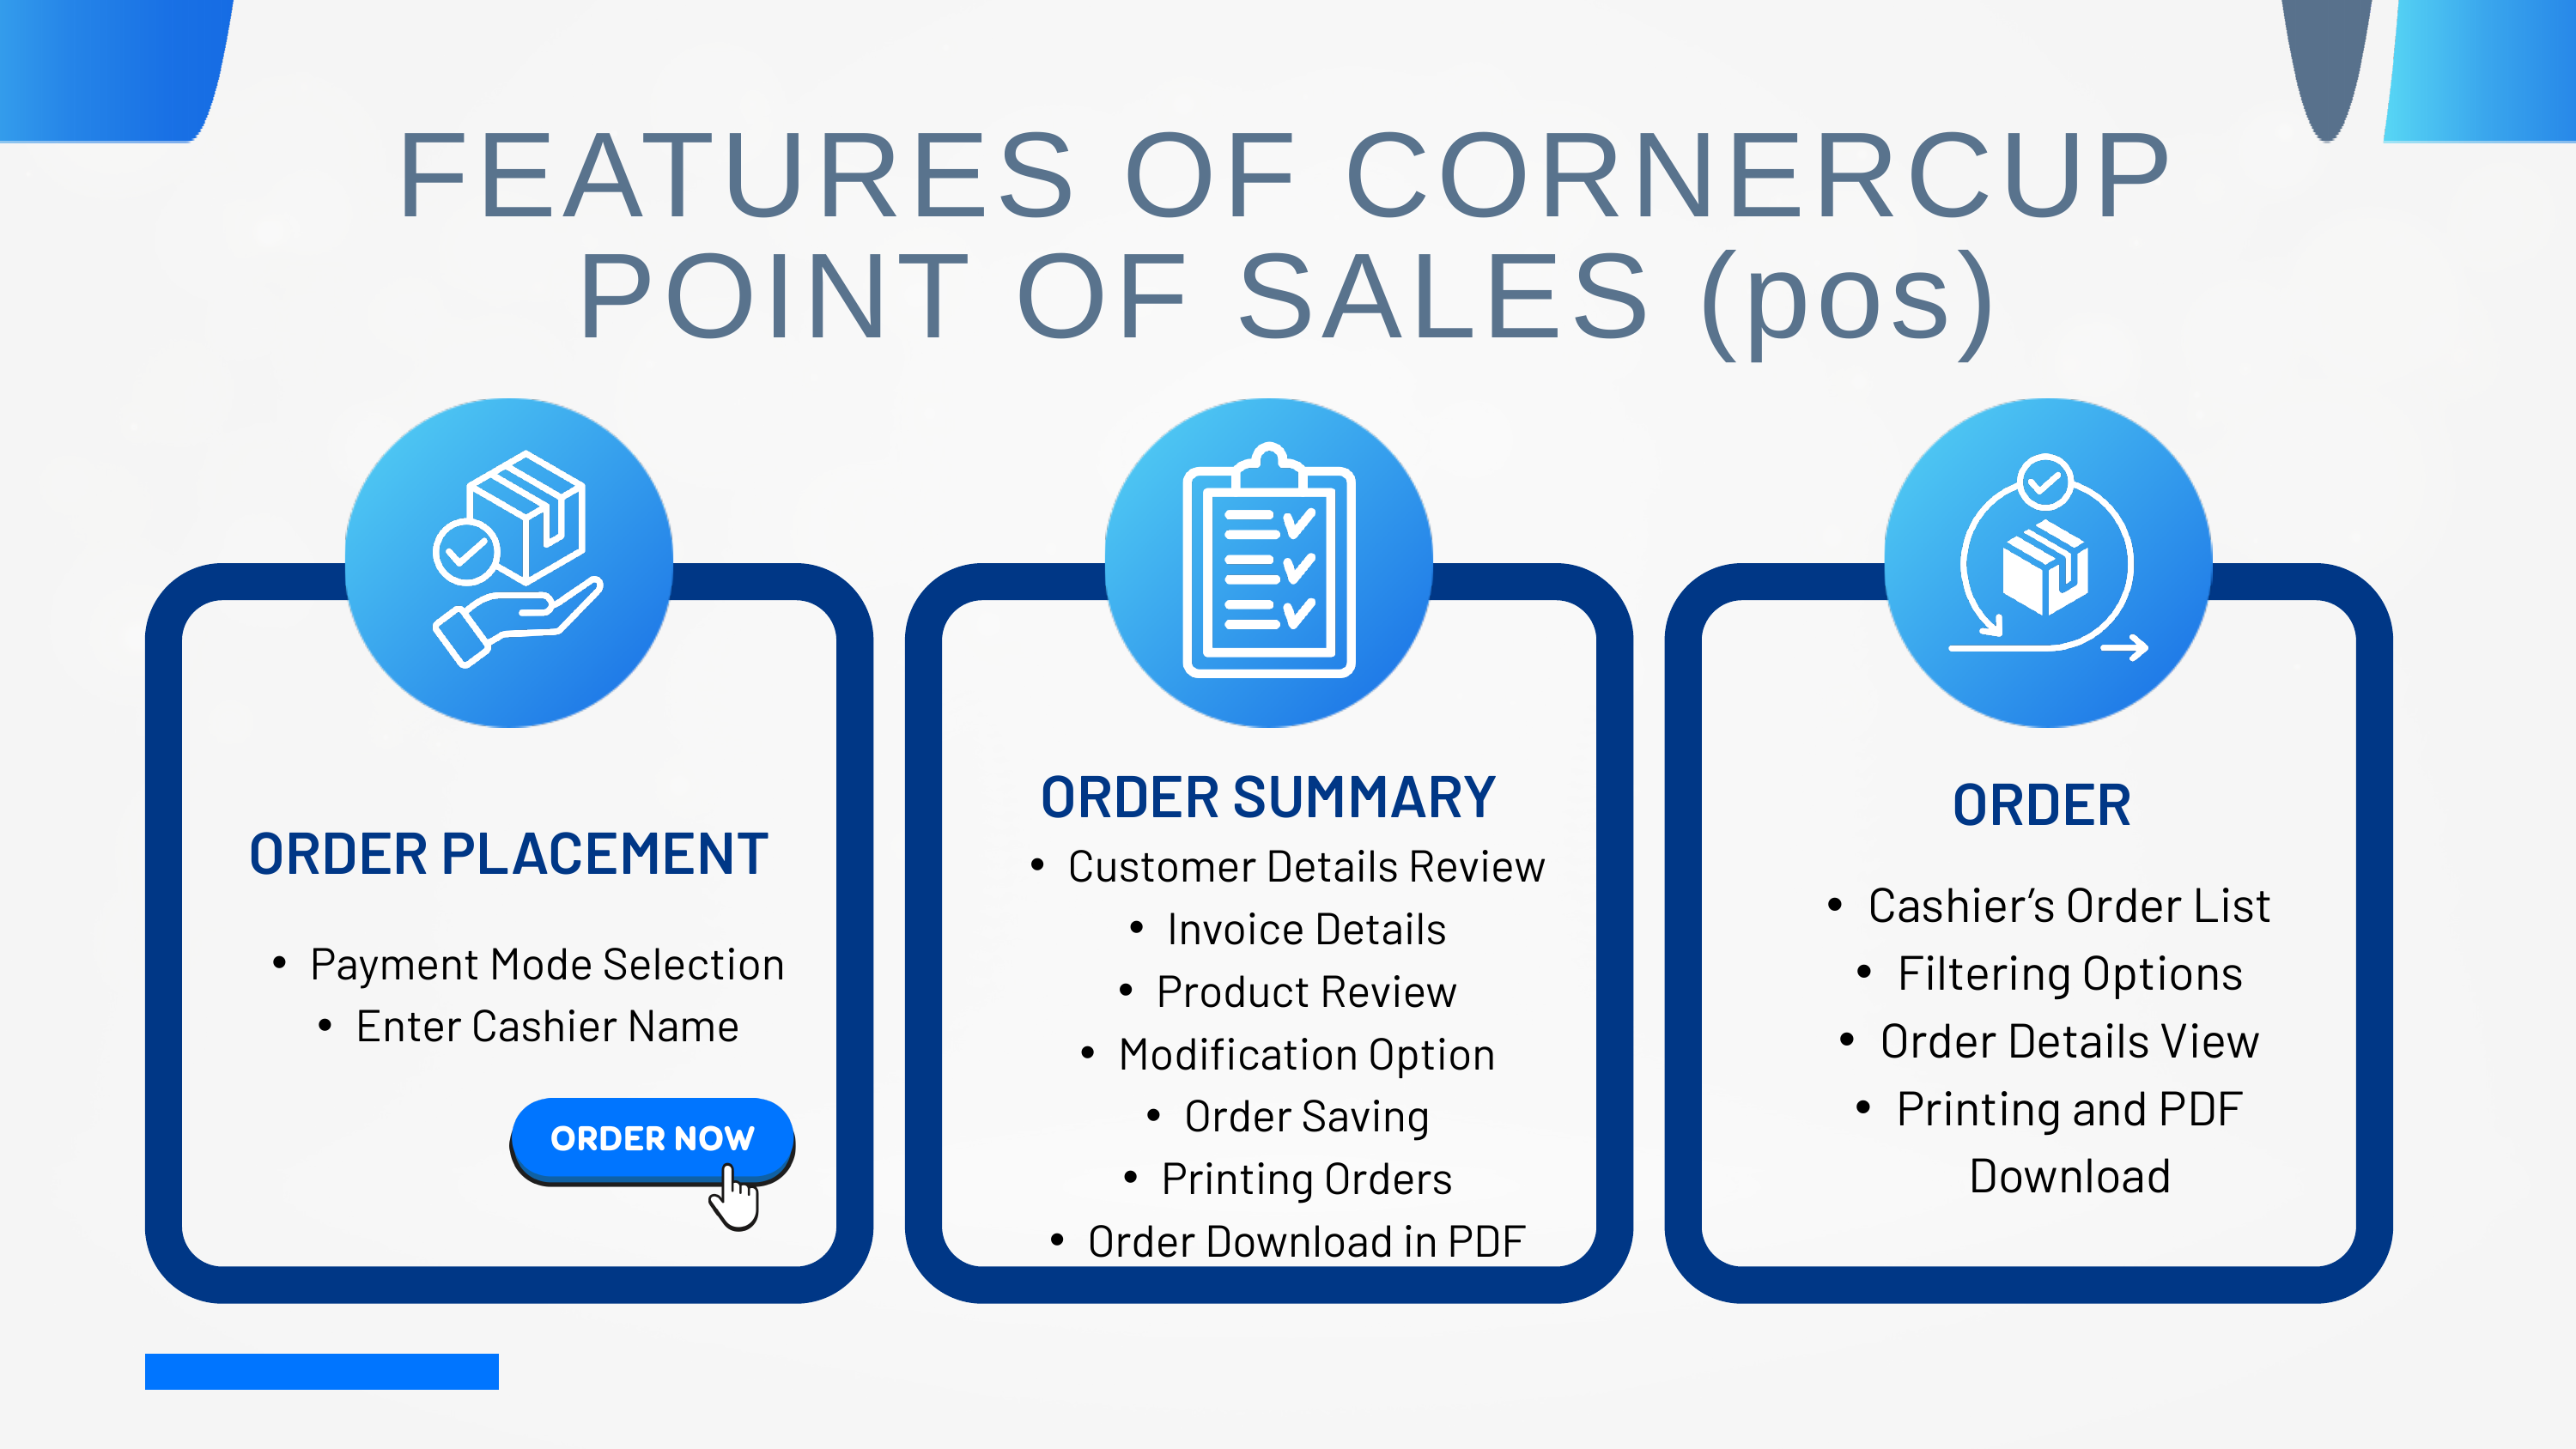

FEATURES OF CORNERCUP POINT OF SALES (pos)

ORDER SUMMARY
ORDER
ORDER PLACEMENT
Customer Details Review
Invoice Details
Product Review
Modification Option
Order Saving
Printing Orders
Order Download in PDF
Cashier’s Order List
Filtering Options
Order Details View
Printing and PDF Download
Payment Mode Selection
Enter Cashier Name